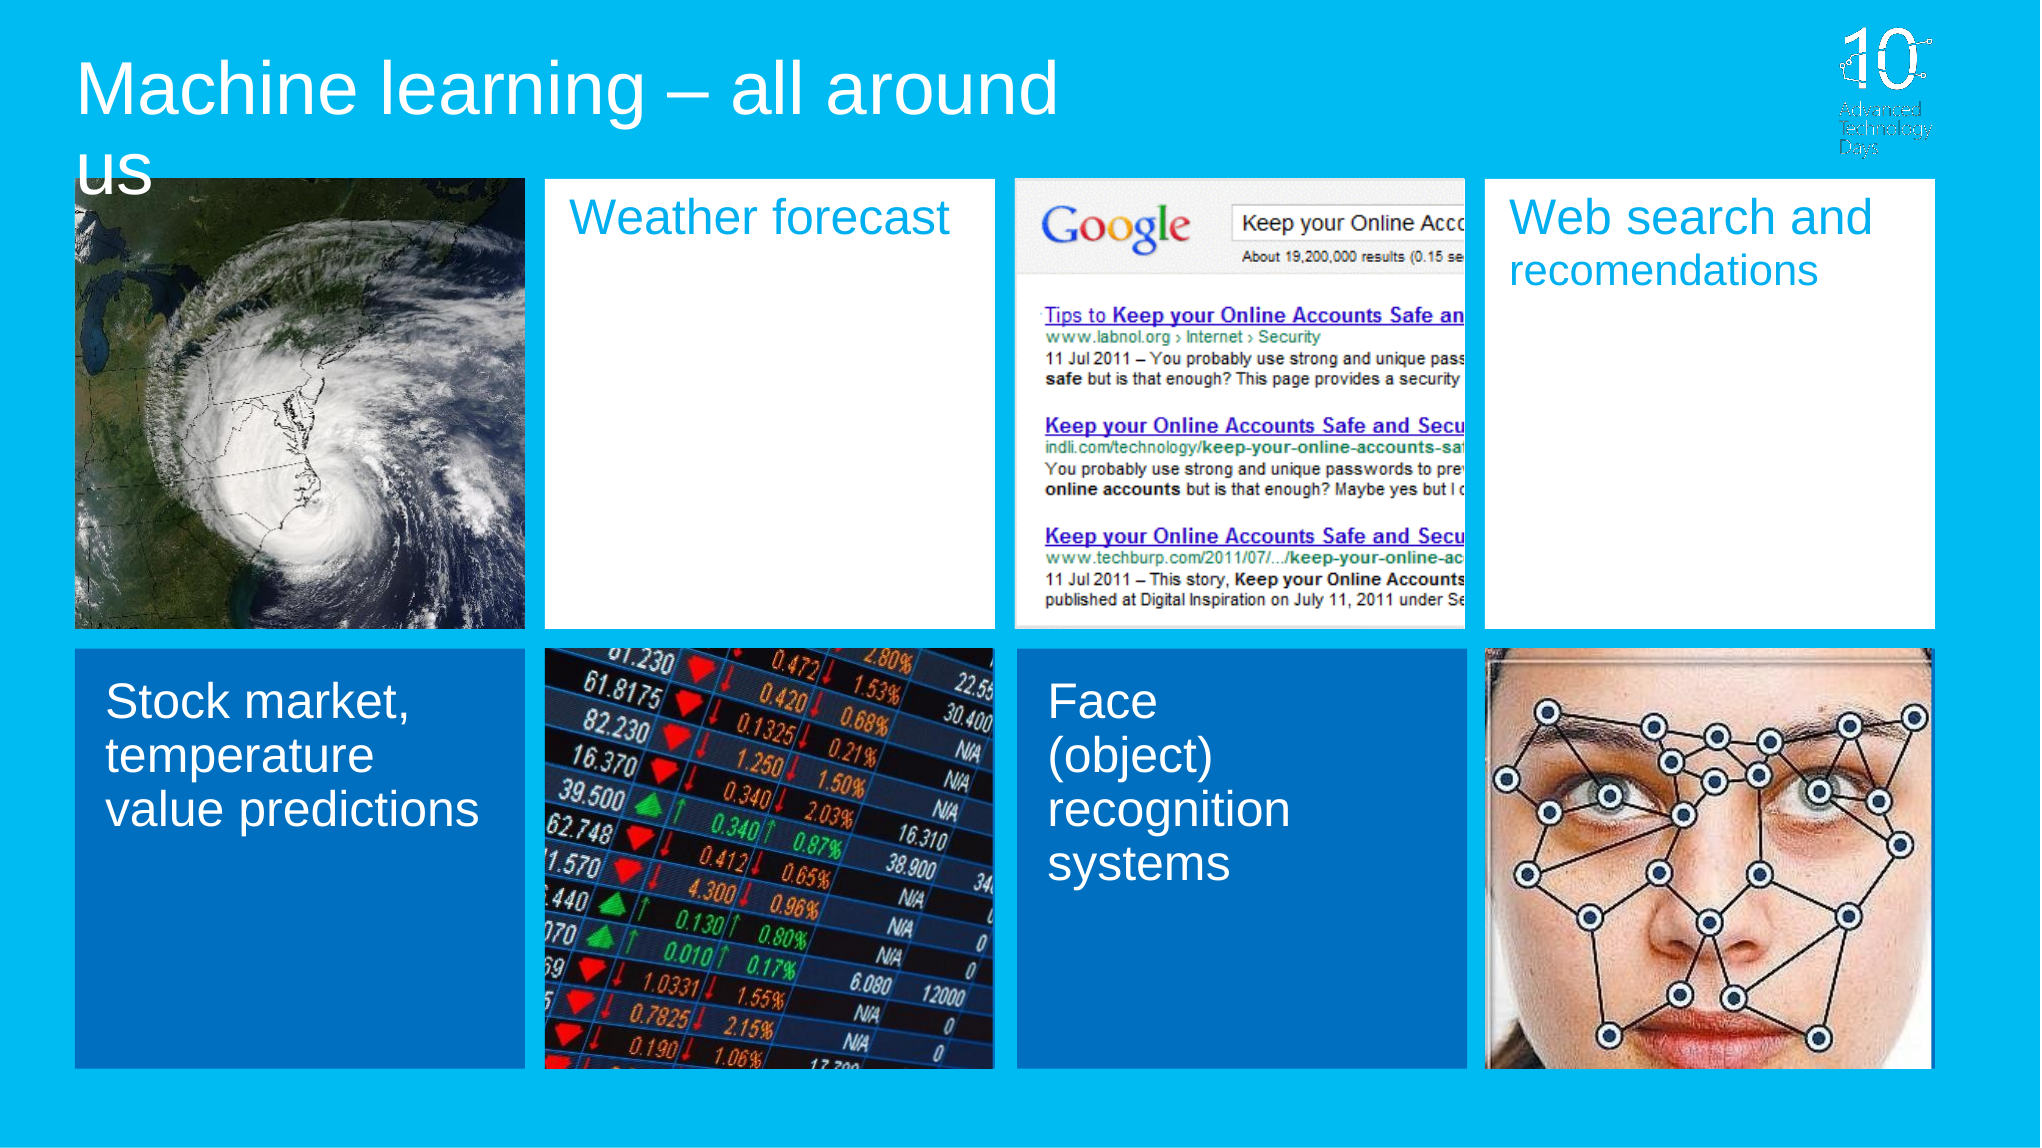

Machine learning – all around us

Weather forecast

Web search and
recomendations

Stock market, temperature value predictions

Face (object) recognition systems